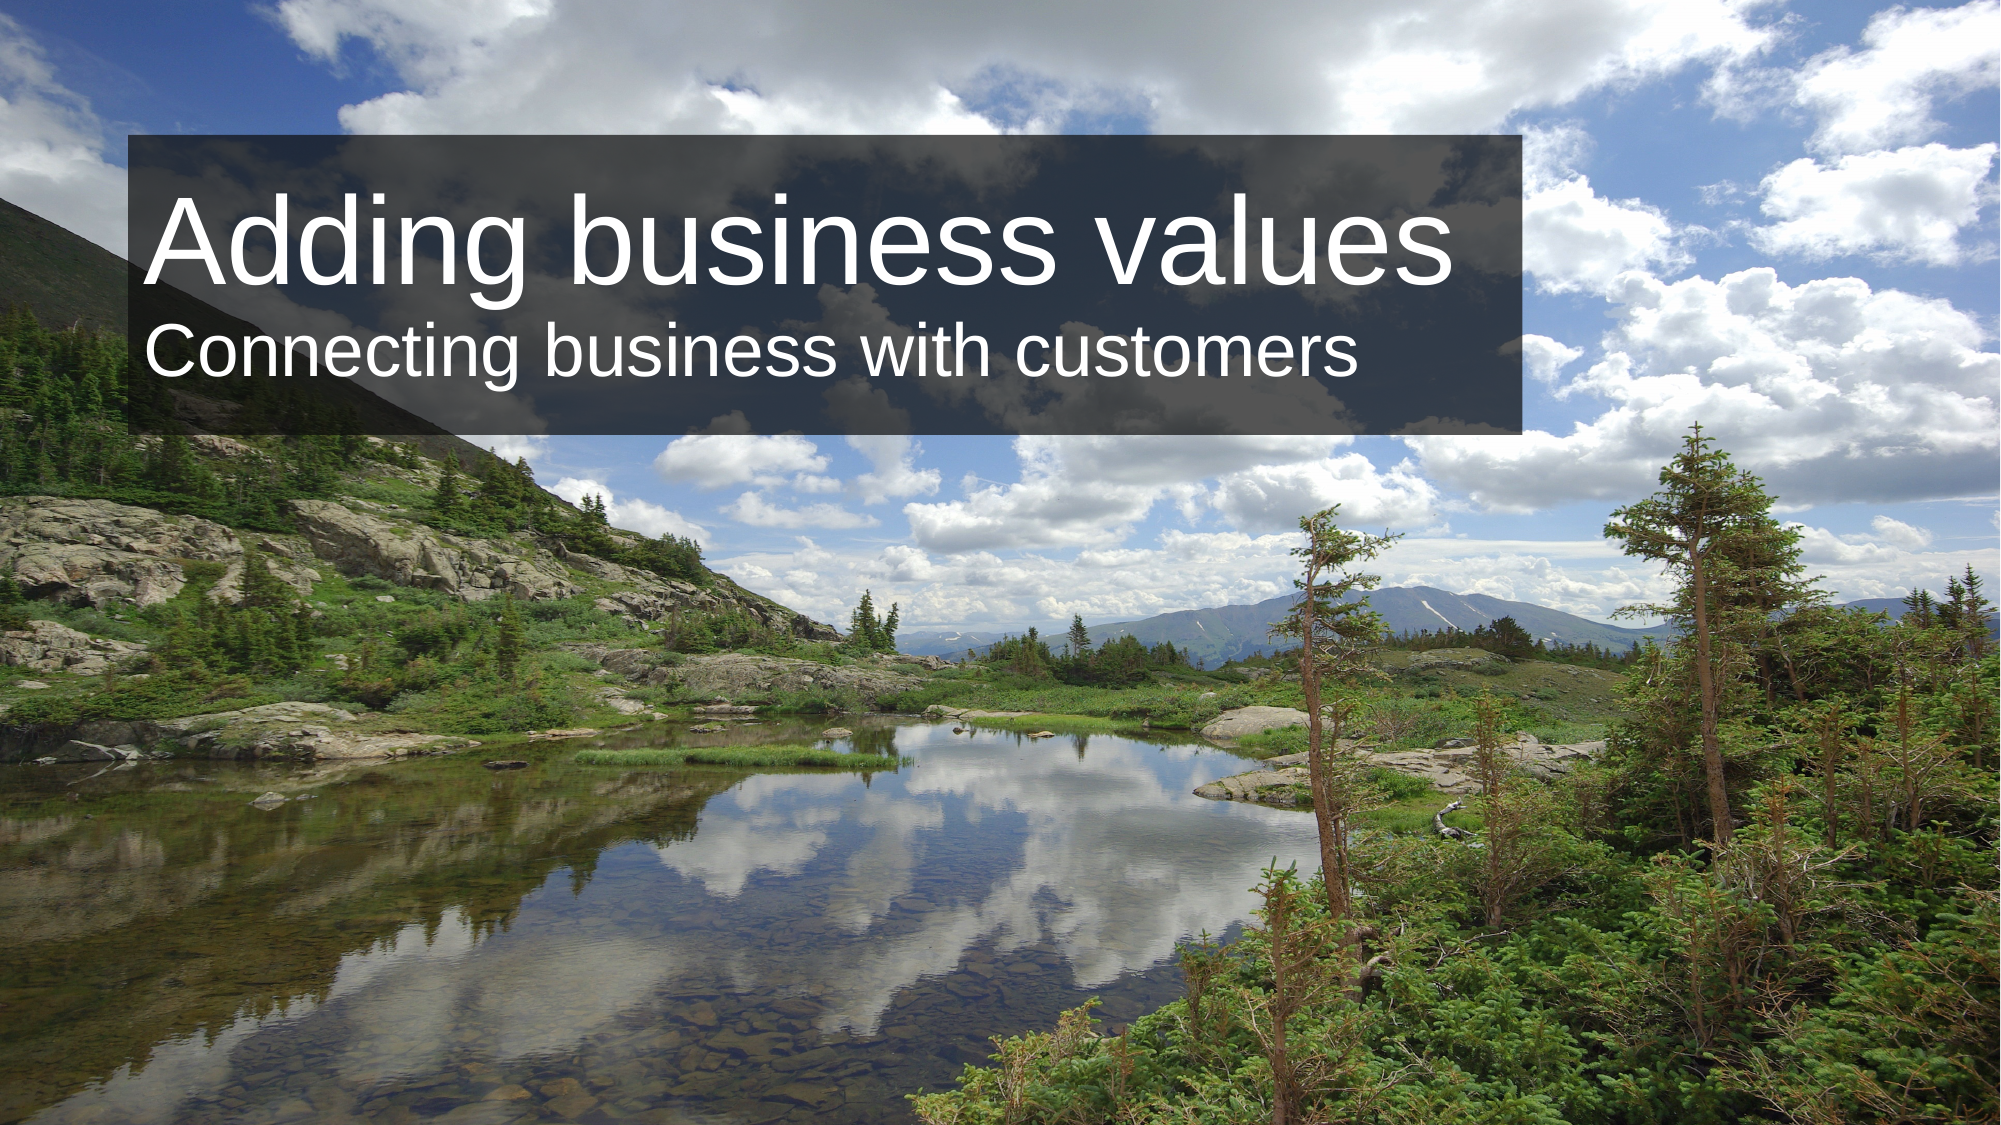

# Adding business values Connecting business with customers